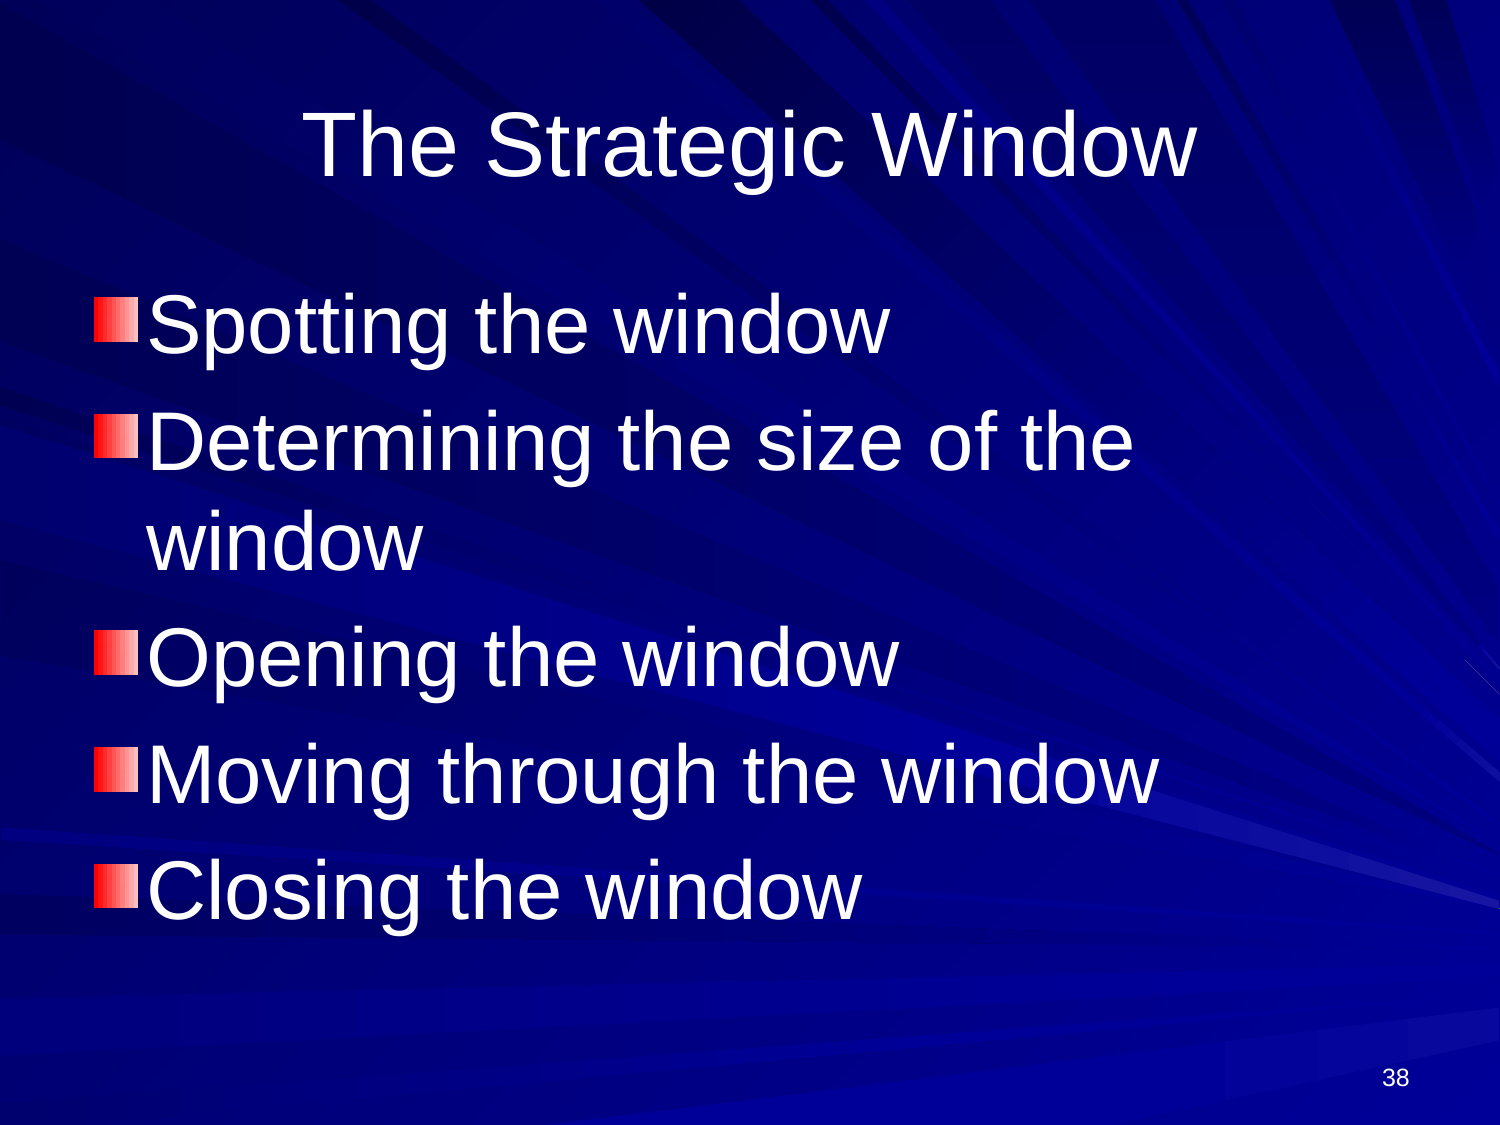

# The Strategic Window
Spotting the window
Determining the size of the window
Opening the window
Moving through the window
Closing the window
38